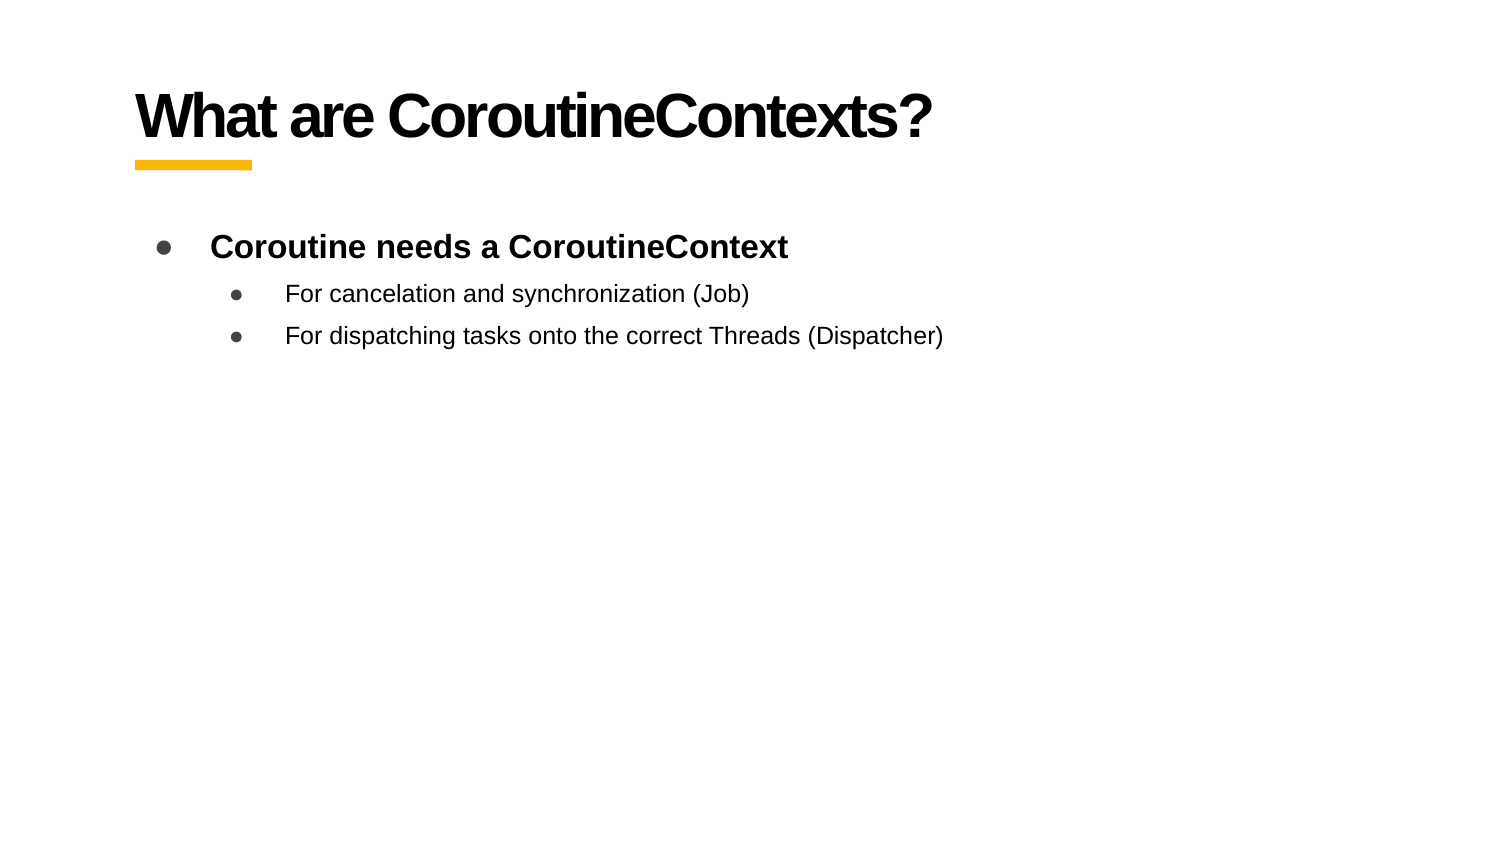

# What are CoroutineContexts?

Coroutine needs a CoroutineContext
For cancelation and synchronization (Job)
For dispatching tasks onto the correct Threads (Dispatcher)